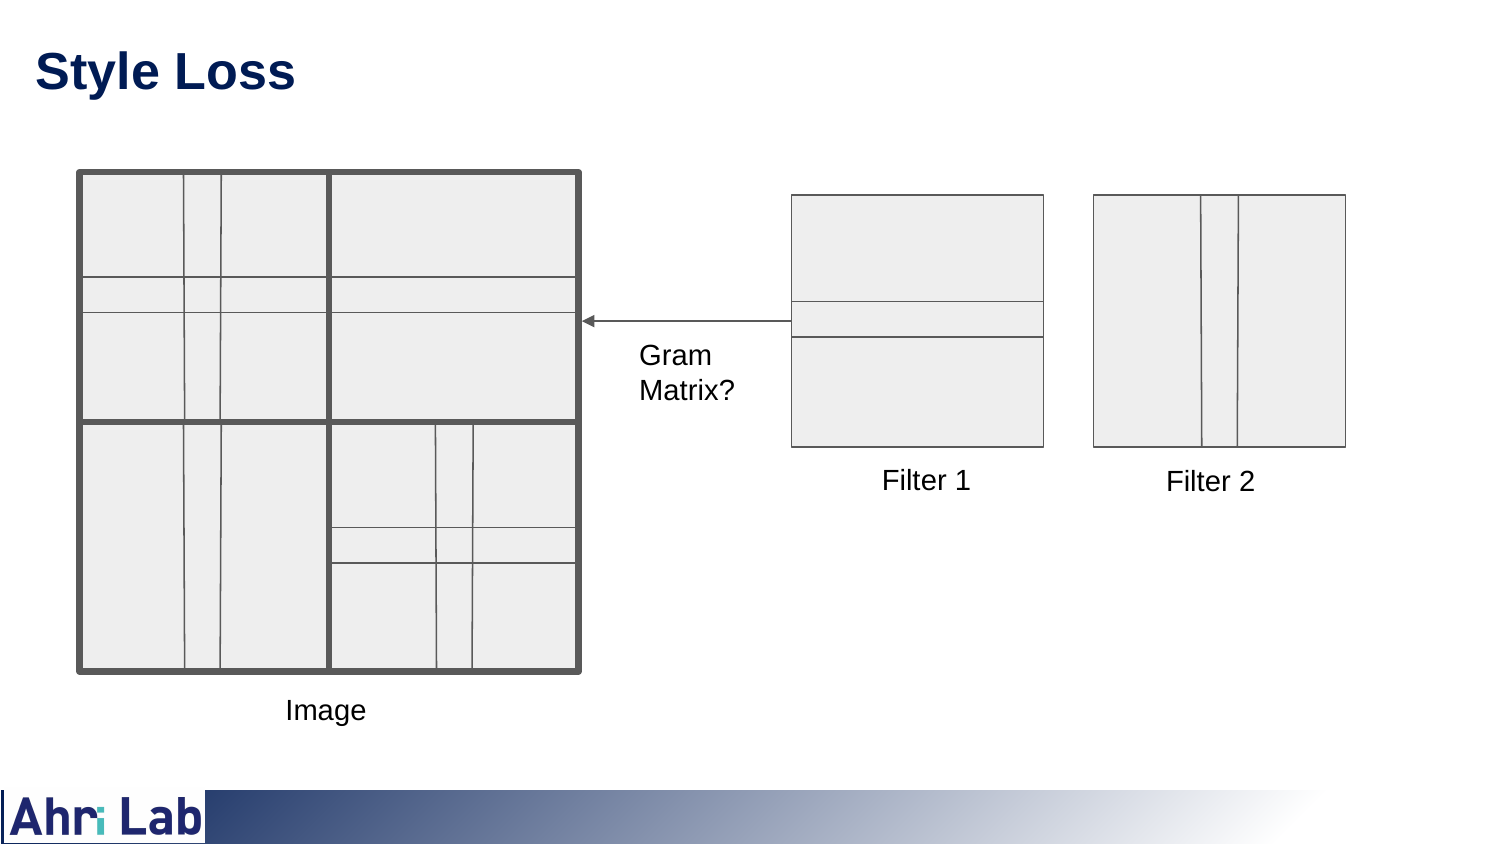

# Style Loss

Gram
Matrix?
Filter 1
Filter 2
Image